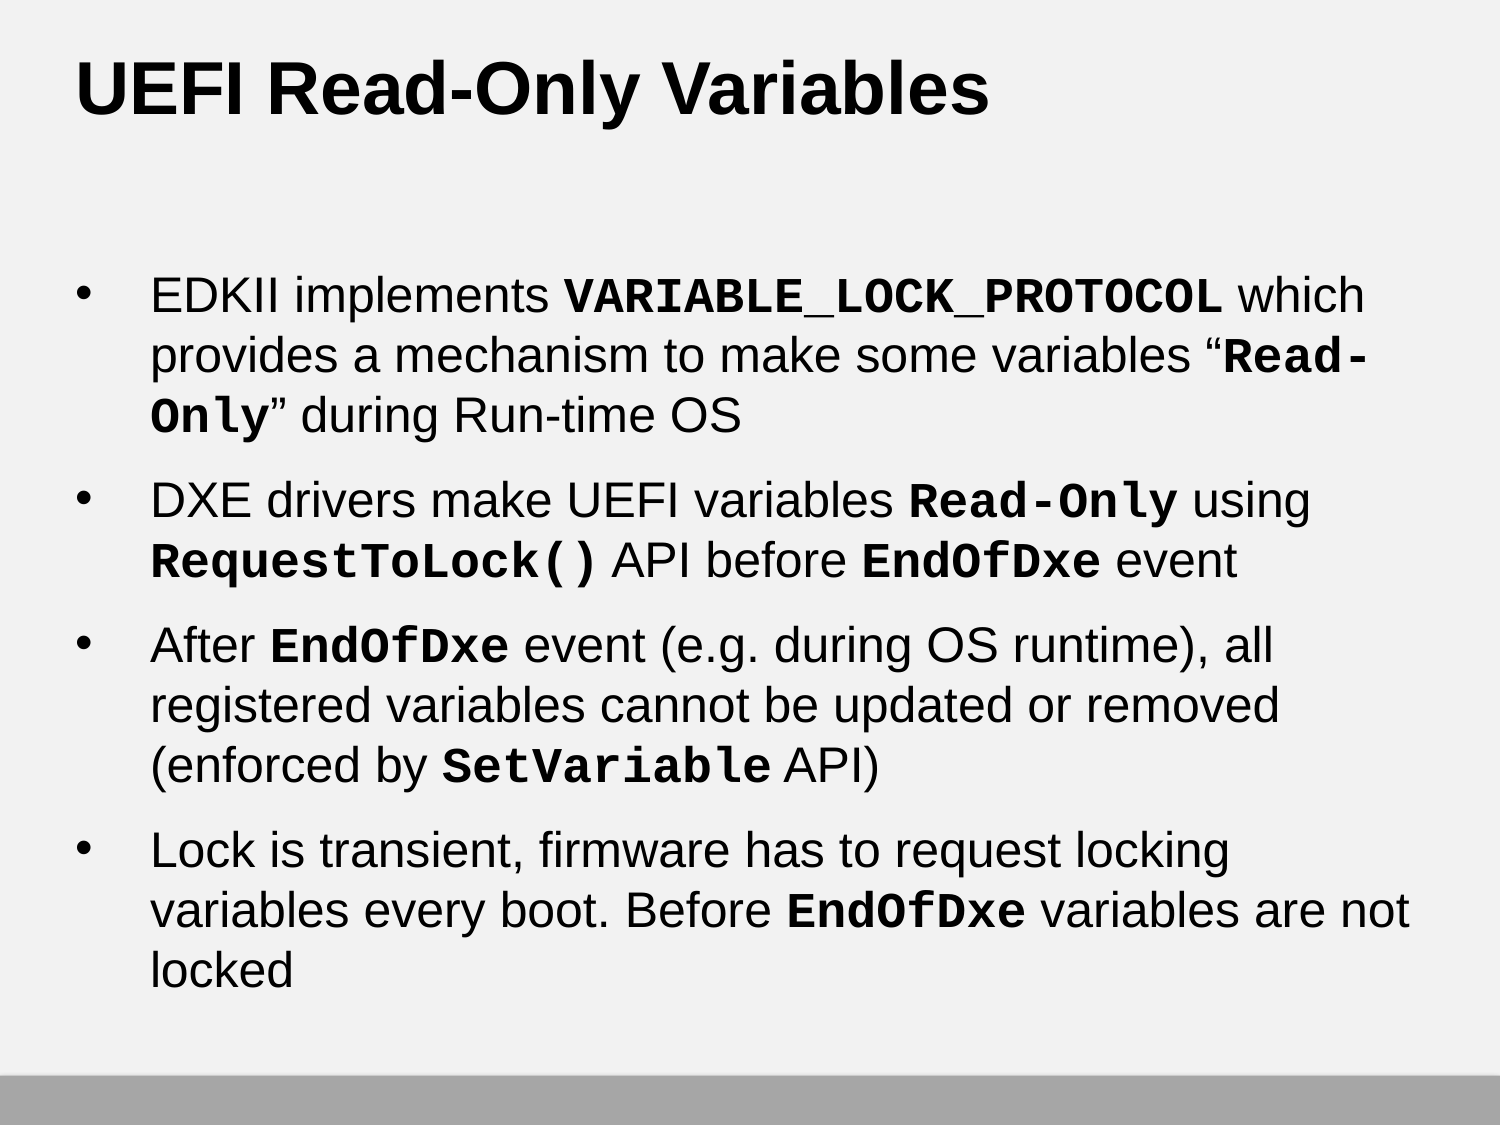

# UEFI Read-Only Variables
EDKII implements VARIABLE_LOCK_PROTOCOL which provides a mechanism to make some variables “Read-Only” during Run-time OS
DXE drivers make UEFI variables Read-Only using RequestToLock() API before EndOfDxe event
After EndOfDxe event (e.g. during OS runtime), all registered variables cannot be updated or removed (enforced by SetVariable API)
Lock is transient, firmware has to request locking variables every boot. Before EndOfDxe variables are not locked